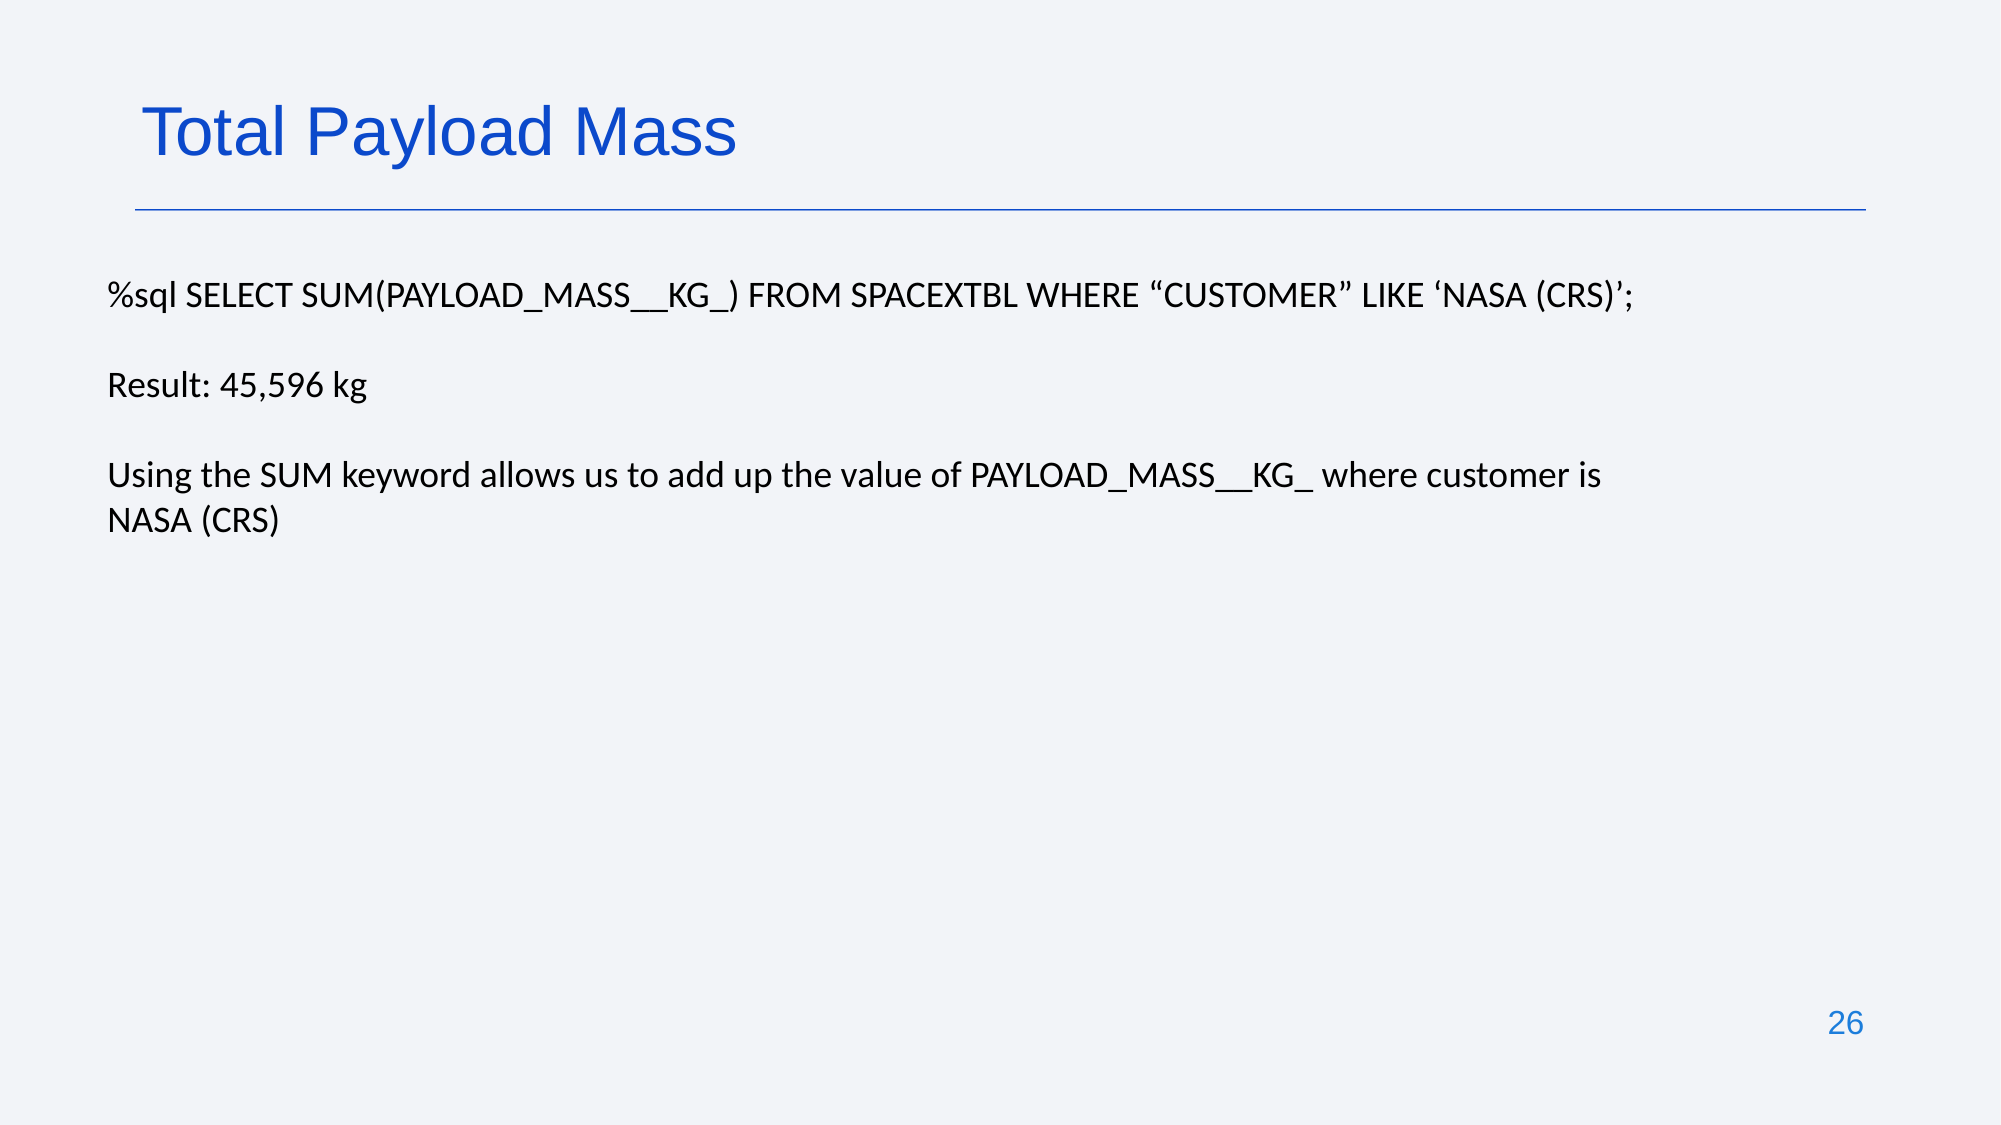

Total Payload Mass
%sql SELECT SUM(PAYLOAD_MASS__KG_) FROM SPACEXTBL WHERE “CUSTOMER” LIKE ‘NASA (CRS)’;

Result: 45,596 kg

Using the SUM keyword allows us to add up the value of PAYLOAD_MASS__KG_ where customer is NASA (CRS)
26